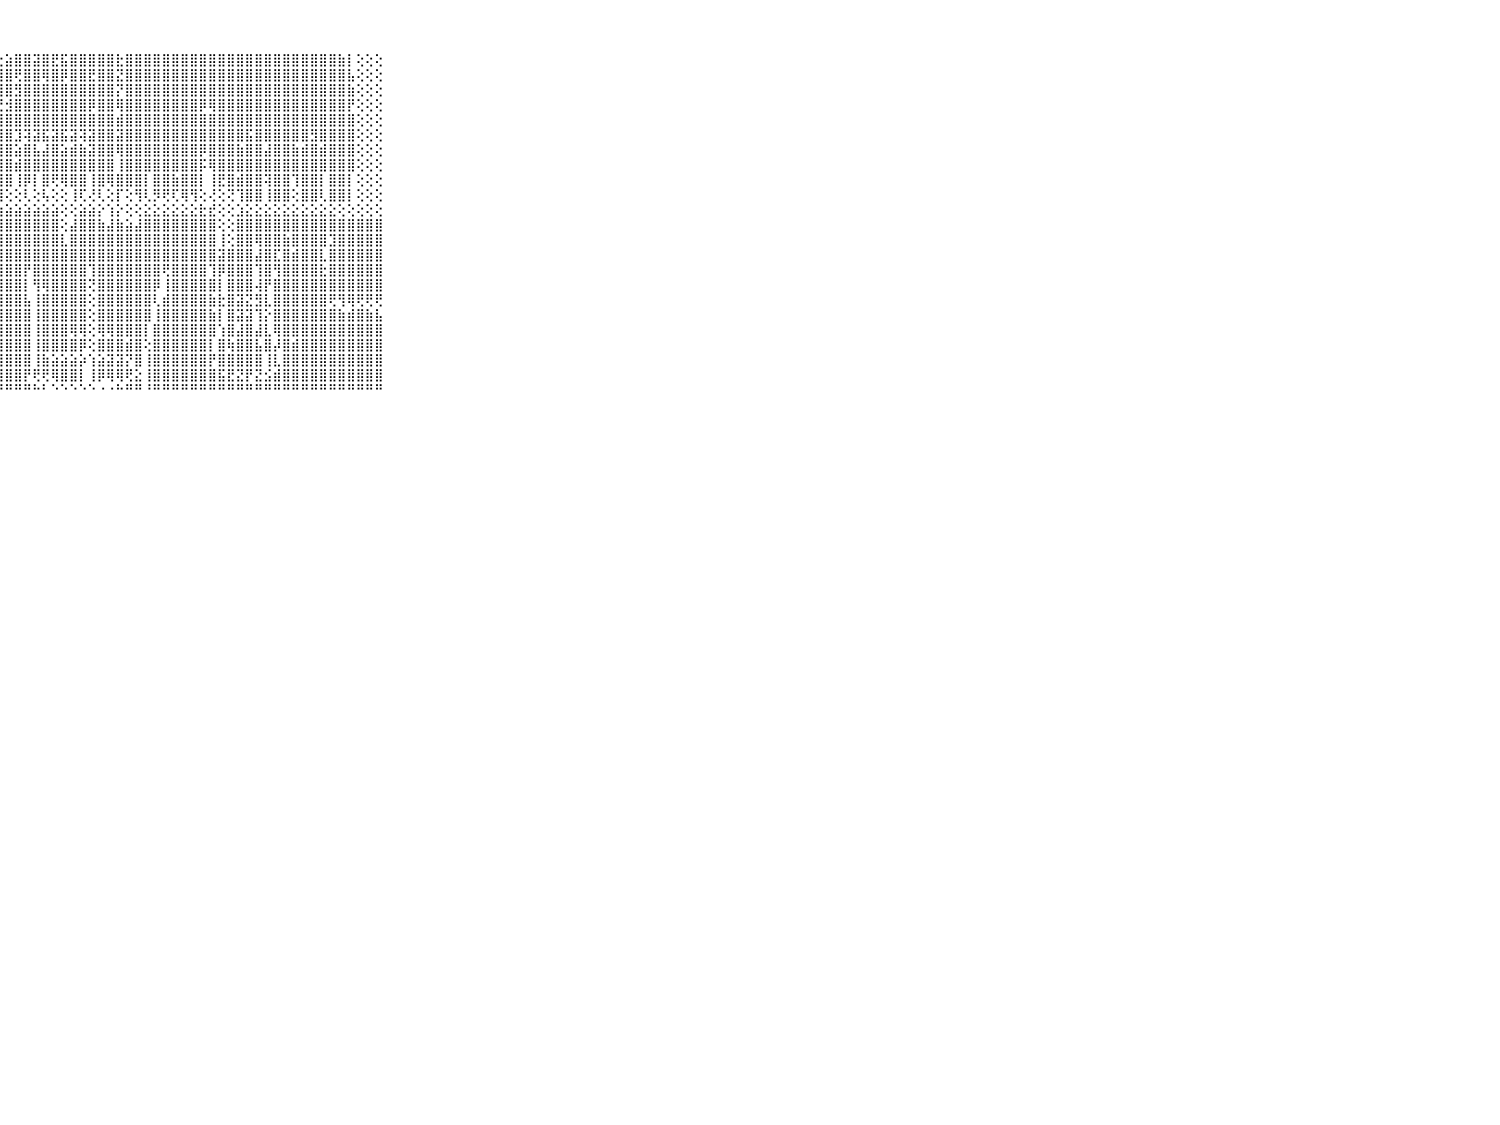

⠀⠀⠀⠀⠀⠀⠀⠀⠀⠀⠀⠀⠀⠀⠀⠀⠀⠀⠀⠀⠀⠁⠁⢕⠁⠐⢕⢕⣵⣿⣿⣽⣿⣟⣯⣿⣿⣿⣿⣿⣗⣿⣿⣿⣿⣿⣿⣿⣿⣿⣿⣿⣿⣿⣿⣿⣿⣿⣿⣿⣿⣿⣿⣿⣷⡇⢕⢕⢕⠀⠀⠀⠀⠀⠀⠀⠀⠀⠀⠀⠀
⠀⠀⠀⠀⠀⠀⠀⠀⠀⠀⠀⠀⠀⠀⠀⠀⠀⠀⠀⠀⠀⢄⢔⢕⢔⢔⢕⢸⣿⢟⣿⣿⢿⣿⡿⣿⣿⣟⣿⣿⣝⣿⣿⣿⣿⣿⣿⣿⣿⣿⣿⣿⣿⣿⣿⣿⣿⣿⣿⣿⣿⣿⣿⣿⣿⣧⢕⢕⢕⠀⠀⠀⠀⠀⠀⠀⠀⠀⠀⠀⠀
⠀⠀⠀⠀⠀⠀⠀⠀⠀⠀⠀⠀⠀⠀⠀⠀⠀⠀⠀⠀⠀⢕⢕⢕⢕⢕⢕⣻⣿⣻⣿⣿⣿⣿⣿⣿⣿⣿⣿⣿⡝⣿⣿⣿⣿⣿⣿⣿⣿⣿⣿⣿⣿⣿⣿⣿⣿⣿⣿⣿⣿⣿⣿⣿⣿⣷⢕⢕⢕⠀⠀⠀⠀⠀⠀⠀⠀⠀⠀⠀⠀
⠀⠀⠀⠀⠀⠀⠀⠀⠀⠀⠀⠀⠀⠀⠀⠀⠀⠀⠀⠀⠀⢕⢕⢕⢕⢕⢕⢟⣺⣿⣿⣿⣿⣿⣿⣿⣿⡿⣿⣿⢿⣿⣿⣿⣿⣿⣿⣿⣿⡿⢿⣿⣿⣿⣿⣿⣿⣿⣿⣿⣿⣿⣿⣿⣿⡟⢕⢕⢕⠀⠀⠀⠀⠀⠀⠀⠀⠀⠀⠀⠀
⠀⠀⠀⠀⠀⠀⠀⠀⠀⠀⠀⠀⠀⠀⠀⠀⠀⠀⠀⠀⠀⢕⢕⢕⢕⢕⢕⣾⣿⣿⣿⣿⣿⣿⣿⣿⣿⣿⣿⣿⣾⣿⣿⣿⣿⣿⣿⣿⣿⣿⣿⣿⣿⣿⣿⣿⣿⣿⣿⣿⣿⣿⣿⣿⣿⣿⢕⢕⢕⠀⠀⠀⠀⠀⠀⠀⠀⠀⠀⠀⠀
⠀⠀⠀⠀⠀⠀⠀⠀⠀⠀⠀⠀⠀⠀⠀⠀⠀⠀⠀⠀⢔⢕⢕⢕⢕⢕⢕⣿⣿⣹⢽⣽⣯⣽⣯⣽⢽⣽⣿⣿⣽⣿⣿⣿⣿⣿⣿⣿⣿⣿⣿⣿⣿⣿⣯⣿⣿⣿⣿⣿⣿⣻⣿⣿⣿⣿⢕⢕⢕⠀⠀⠀⠀⠀⠀⠀⠀⠀⠀⠀⠀
⠀⠀⠀⠀⠀⠀⠀⠀⠀⠀⠀⠀⠀⠀⠀⠀⠀⠀⠀⠀⢔⢕⢕⢕⢕⢕⢕⣿⣿⣵⣿⣧⣼⣿⣵⣾⣷⣽⣿⣿⢿⣿⣿⣿⣿⣿⣿⣿⣿⡿⣿⣿⣿⣷⣿⣿⣼⣿⣿⣷⣾⣿⣾⣿⣿⣿⢕⢕⢕⠀⠀⠀⠀⠀⠀⠀⠀⠀⠀⠀⠀
⠀⠀⠀⠀⠀⠀⠀⠀⠀⠀⠀⠀⠀⠀⠀⠀⠀⠀⠀⢔⢕⢕⢕⢕⢕⢕⢕⣿⣿⣾⣿⣿⣿⣿⣿⣿⣿⣿⣿⣿⢸⣿⣿⣿⣿⣿⣿⣿⣿⡯⢿⣿⣿⣿⣿⣿⣿⣿⣿⣿⣿⣿⣿⣿⣿⣿⢕⢕⢕⠀⠀⠀⠀⠀⠀⠀⠀⠀⠀⠀⠀
⠀⠀⠀⠀⠀⠀⠀⠀⠀⠀⠀⠀⠀⠀⠀⠀⠀⢄⢔⢕⢕⢕⢕⢕⢕⢕⢕⣿⣿⢸⡿⡇⣿⢟⢿⣿⣿⢸⣿⢿⣿⣿⣿⡇⣿⣿⣷⣿⣿⡇⢸⣟⣿⣾⣿⣿⢽⣿⣿⢹⣿⣿⡇⣿⣿⡇⢕⢕⢕⠀⠀⠀⠀⠀⠀⠀⠀⠀⠀⠀⠀
⠀⠀⠀⠀⠀⠀⠀⠀⠀⠀⠀⠀⠀⠀⠀⠀⠁⠑⢕⢕⢜⢇⢕⡕⢕⢕⢕⢿⢕⢕⢇⢕⢧⢕⢕⢸⢏⢜⢇⢕⡏⢕⢻⢇⡻⢟⢏⢿⢻⢕⢜⢕⢝⢹⣿⣿⢸⣿⣿⢕⣿⣿⢇⣿⣿⡇⢕⢕⢕⠀⠀⠀⠀⠀⠀⠀⠀⠀⠀⠀⠀
⠀⠀⠀⠀⠀⠀⠀⠀⠀⠀⠀⣴⣴⣴⣴⣴⣴⣴⣴⣵⣵⣵⣵⣵⣵⣵⣵⣵⣵⣵⣵⣵⣵⣵⢕⢕⣵⣵⡕⢱⡕⢕⢕⣕⣕⣕⣕⣕⣕⣗⣞⢕⢕⣱⣕⣕⣕⣕⣕⣕⣕⣕⣕⣕⢕⢕⢕⢕⢕⠀⠀⠀⠀⠀⠀⠀⠀⠀⠀⠀⠀
⠀⠀⠀⠀⠀⠀⠀⠀⠀⠀⠀⣿⣿⣿⣿⣿⣿⣿⣿⣿⣿⣿⣿⣿⣿⣿⣿⣿⣿⣿⣿⣿⣿⣿⢕⣼⣿⣿⣷⣼⣷⣵⣼⣿⣿⣿⣿⣿⣿⣿⣿⢕⢕⣿⣿⣿⣿⣿⣿⣿⣿⣿⣿⣿⣿⣿⣿⣿⣿⠀⠀⠀⠀⠀⠀⠀⠀⠀⠀⠀⠀
⠀⠀⠀⠀⠀⠀⠀⠀⠀⠀⠀⣯⣿⣿⣿⢸⣿⣿⣿⣿⢿⣿⣿⣿⣿⣿⣿⣿⣿⣿⣿⣿⣿⣿⣇⣿⣿⣿⣿⣿⣿⣿⣿⣿⣿⣿⣿⣿⣿⣿⣿⢸⢕⣿⣿⢿⣿⣿⣷⣿⣿⣿⣿⣹⣿⣿⣿⣿⣿⠀⠀⠀⠀⠀⠀⠀⠀⠀⠀⠀⠀
⠀⠀⠀⠀⠀⠀⠀⠀⠀⠀⠀⢕⢱⢟⢝⢜⢻⢸⣿⣿⣿⣿⣿⣿⣿⣿⣿⣿⣿⣿⣿⣿⣿⣿⣿⣿⣿⣿⣿⣿⣿⣿⣿⣿⣿⣿⣿⣿⣿⣿⣿⣽⣿⣿⣿⣼⣿⣏⣿⣾⣿⣿⣇⣿⣿⣿⣿⣿⣿⠀⠀⠀⠀⠀⠀⠀⠀⠀⠀⠀⠀
⠀⠀⠀⠀⠀⠀⠀⠀⠀⠀⠀⣼⣵⣗⣱⣵⣧⣾⣿⣿⣿⣿⣿⣿⣿⣿⣿⣿⣿⣿⡟⣿⣿⣿⣿⣿⣿⢹⣿⣿⣿⣿⣿⣿⣿⢟⣿⣿⣿⣿⢹⡿⣿⣿⣿⢹⣿⢻⣿⣿⣿⣿⣗⣿⣿⣿⣿⣿⣿⠀⠀⠀⠀⠀⠀⠀⠀⠀⠀⠀⠀
⠀⠀⠀⠀⠀⠀⠀⠀⠀⠀⠀⢿⣿⣿⣿⣿⣿⣿⣿⣿⣿⣿⣟⣟⣿⣿⣿⣿⣿⣿⡇⢻⢿⣿⣿⣿⣿⢝⣿⣿⣿⣿⣿⣿⡿⢸⣿⣿⣿⣿⣿⡇⣿⣿⣿⢼⡟⣿⣿⣿⣿⣿⣿⣿⣿⣿⣿⣿⣿⠀⠀⠀⠀⠀⠀⠀⠀⠀⠀⠀⠀
⠀⠀⠀⠀⠀⠀⠀⠀⠀⠀⠀⣻⣿⣿⣿⣿⣿⣿⣿⣿⣿⣿⣿⣿⣿⣿⣿⣿⣿⣿⣧⢸⣿⣿⣿⣿⣿⢕⣿⣿⣿⣿⣿⣿⢇⣾⣿⣿⣿⣿⣷⣗⣿⣽⣝⣻⣇⣿⣿⣿⣿⣿⣿⢟⢻⢿⢟⢟⢟⠀⠀⠀⠀⠀⠀⠀⠀⠀⠀⠀⠀
⠀⠀⠀⠀⠀⠀⠀⠀⠀⠀⠀⣿⣿⣿⣿⣿⣿⣿⣿⣿⣿⣿⣿⣿⣿⣿⣿⣿⣿⣿⣿⢸⣿⣿⣿⣿⣿⢕⣿⣿⣿⣿⣿⣿⢸⣿⣿⣿⣿⣿⣷⡇⣿⣽⣽⢹⡕⣿⣿⣿⣿⣿⣿⣿⣷⣾⣿⣷⣧⠀⠀⠀⠀⠀⠀⠀⠀⠀⠀⠀⠀
⠀⠀⠀⠀⠀⠀⠀⠀⠀⠀⠀⣿⣿⣿⣿⣿⣿⣏⡏⣿⣿⣿⣿⣿⣿⣿⣿⣿⣿⣿⣿⢸⣿⣿⣿⢿⢿⢕⢿⢿⣿⣿⣿⡇⣿⣿⣿⣿⣿⣿⣿⢱⣿⣼⣿⣼⣇⢿⣿⣿⣿⣿⣿⣿⣿⣿⣿⣿⣿⠀⠀⠀⠀⠀⠀⠀⠀⠀⠀⠀⠀
⠀⠀⠀⠀⠀⠀⠀⠀⠀⠀⠀⢜⢝⢝⢸⣿⣿⣿⣷⣿⣿⣿⣿⣿⣿⣿⣿⣿⣿⣿⣿⢸⣿⣿⣿⣿⡿⢕⣿⣿⣿⣾⣿⢕⣿⣿⣿⣿⣿⣿⡇⣿⢷⣿⣿⣧⣿⡼⣿⣾⣿⣿⣿⣿⣿⣿⣿⣿⣿⠀⠀⠀⠀⠀⠀⠀⠀⠀⠀⠀⠀
⠀⠀⠀⠀⠀⠀⠀⠀⠀⠀⠀⢕⣕⣱⣿⣿⣿⣿⣿⣿⣿⣿⣿⣿⣿⣿⣿⣿⣿⣿⣿⢸⣷⣵⣵⣵⡵⢱⣵⣽⣽⡝⣿⢸⣿⣿⣿⣿⣿⣿⡟⣿⣿⣿⣿⣿⢸⣇⣿⣿⣿⣿⣿⣿⣿⣿⣿⣿⣿⠀⠀⠀⠀⠀⠀⠀⠀⠀⠀⠀⠀
⠀⠀⠀⠀⠀⠀⠀⠀⠀⠀⠀⣿⣿⡝⣿⣿⣿⣿⣿⣿⣿⣿⣿⣿⣿⣿⣿⣿⣿⣿⡟⢟⢟⢿⣿⣿⡇⢸⡿⢿⢿⢟⣕⢸⣿⣿⣿⣿⣿⣿⣿⣯⣟⣝⡟⣝⣪⣾⣿⣿⣿⣿⣿⣿⣿⣿⣿⣿⣿⠀⠀⠀⠀⠀⠀⠀⠀⠀⠀⠀⠀
⠀⠀⠀⠀⠀⠀⠀⠀⠀⠀⠀⠛⠛⠃⠘⠛⠛⠛⠛⠛⠛⠛⠛⠛⠛⠛⠛⠛⠛⠛⠛⠓⠃⠑⠑⠑⠑⠑⠐⠐⠓⠛⠛⠘⠛⠛⠛⠛⠛⠛⠛⠛⠛⠛⠛⠛⠛⠛⠛⠛⠛⠛⠛⠛⠛⠛⠛⠛⠛⠀⠀⠀⠀⠀⠀⠀⠀⠀⠀⠀⠀